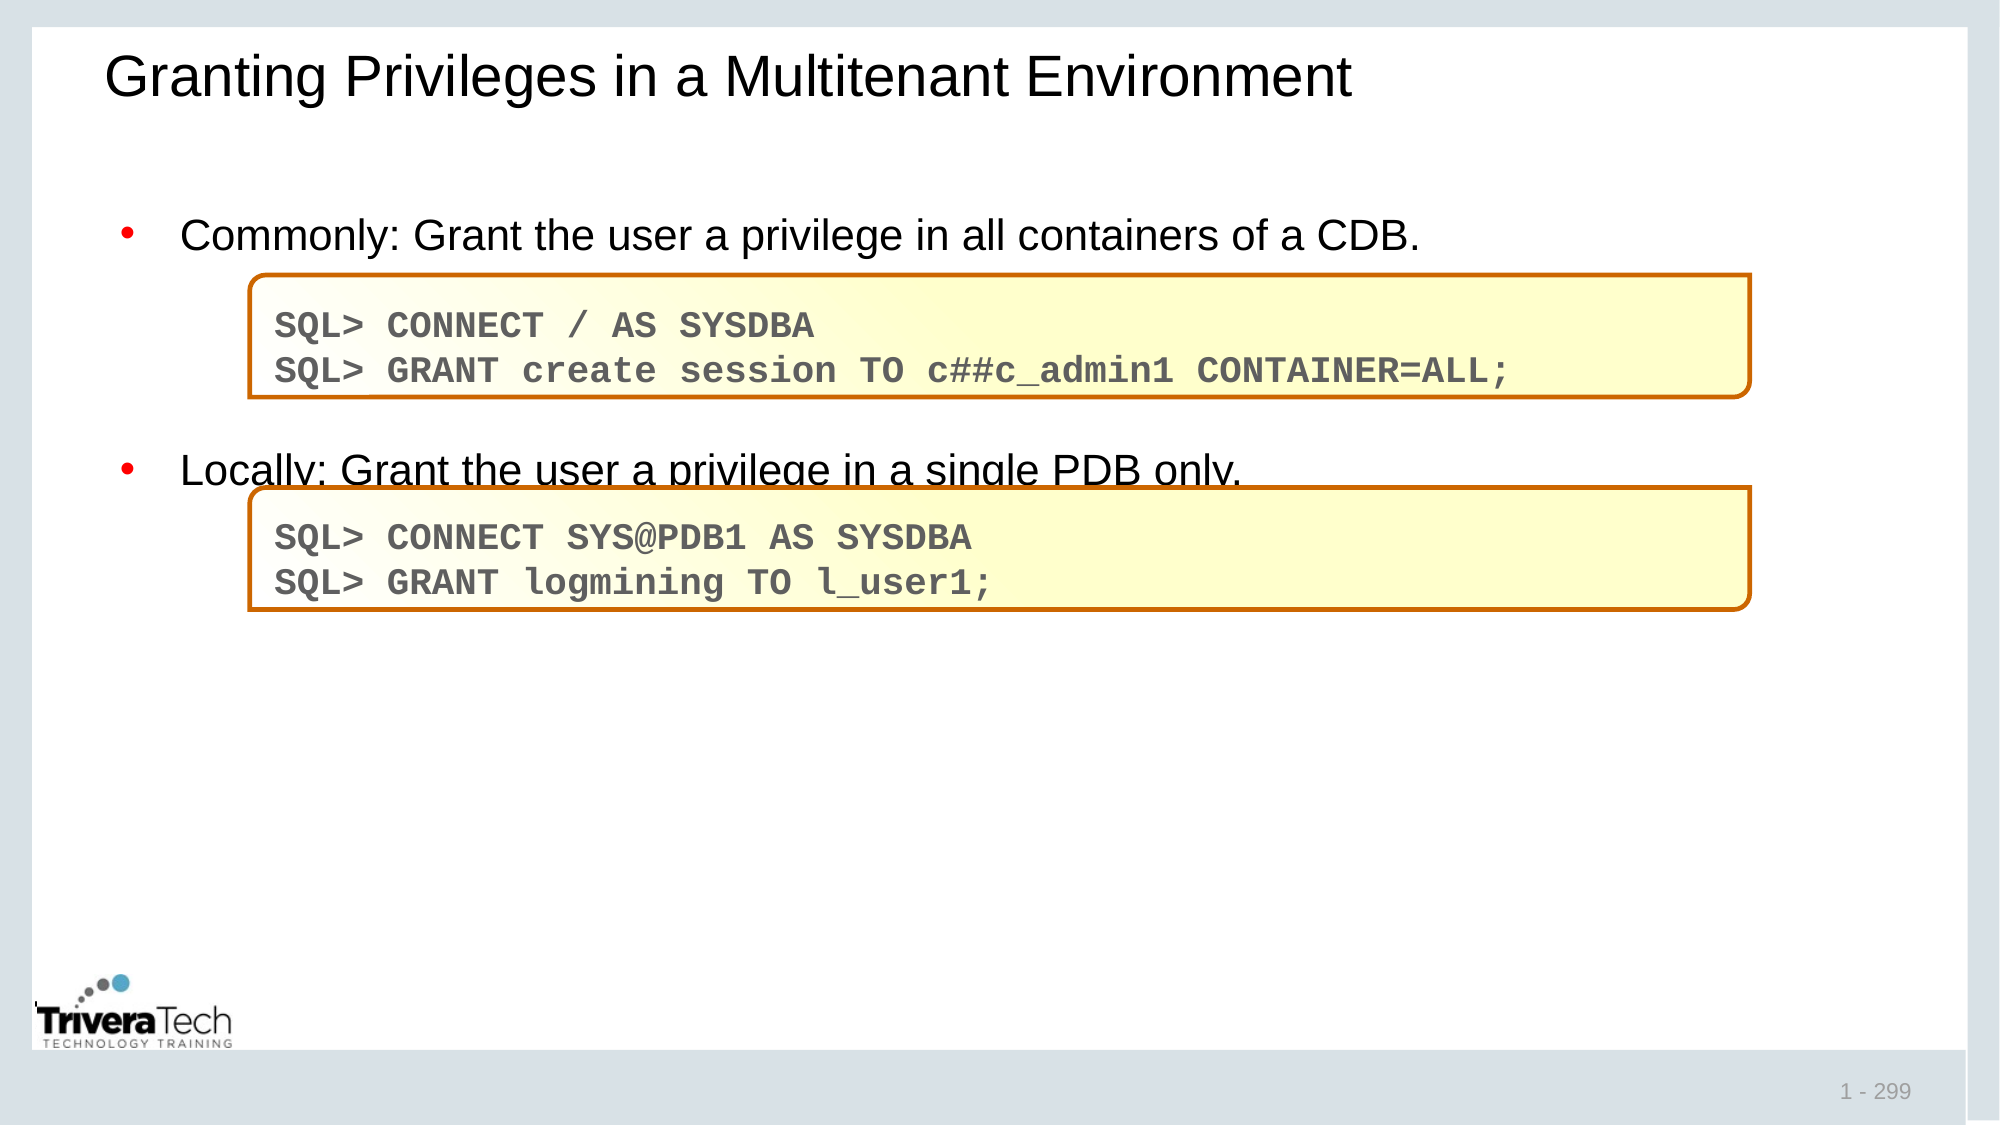

# Granting Privileges in a Multitenant Environment
Commonly: Grant the user a privilege in all containers of a CDB.

Locally: Grant the user a privilege in a single PDB only.
SQL> CONNECT / AS SYSDBA
SQL> GRANT create session TO c##c_admin1 CONTAINER=ALL;
SQL> CONNECT SYS@PDB1 AS SYSDBA
SQL> GRANT logmining TO l_user1;